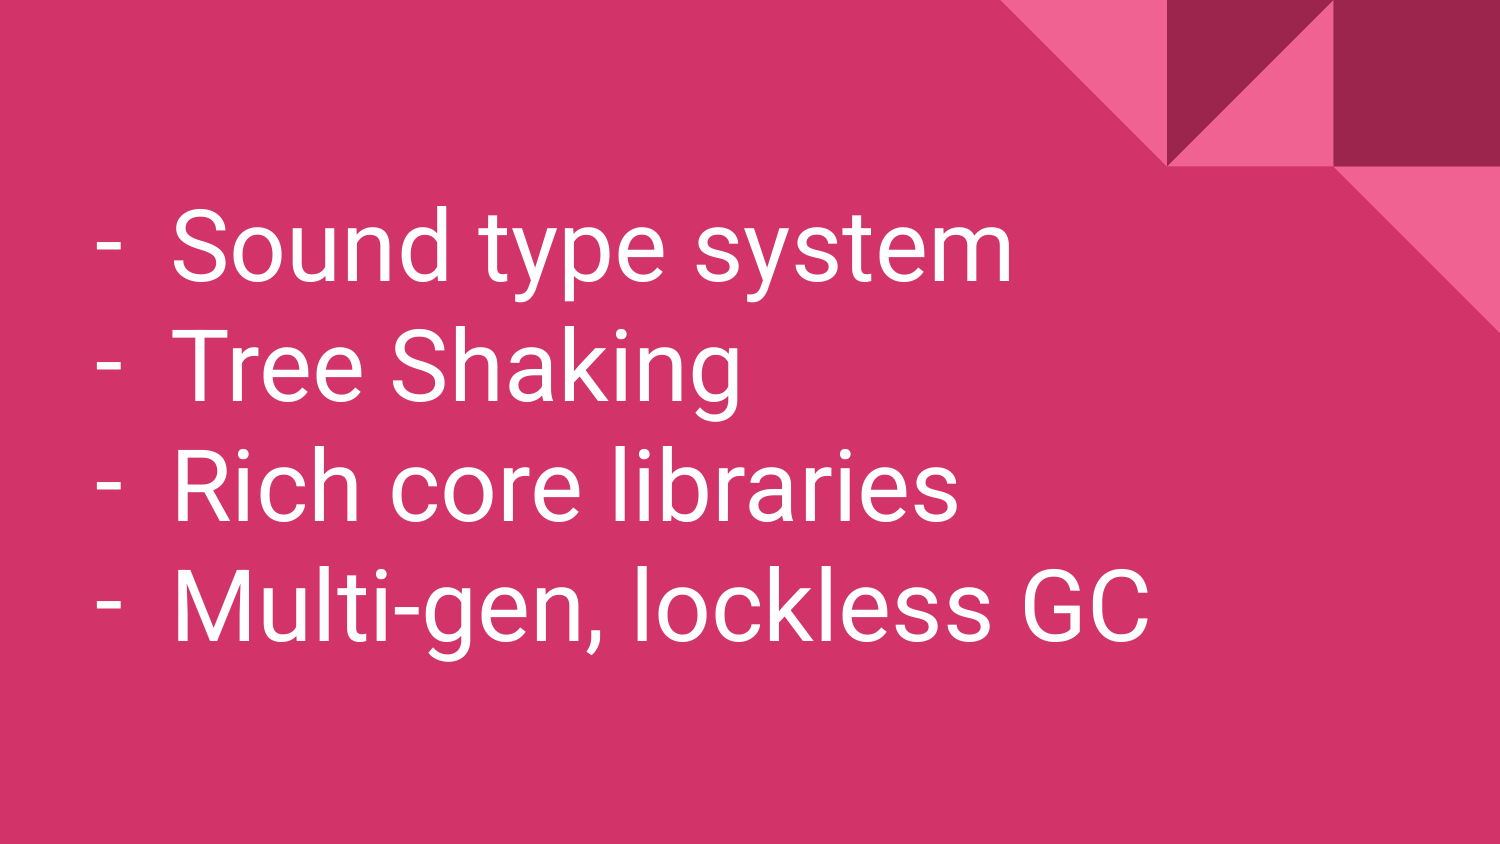

# Sound type system
Tree Shaking
Rich core libraries
Multi-gen, lockless GC